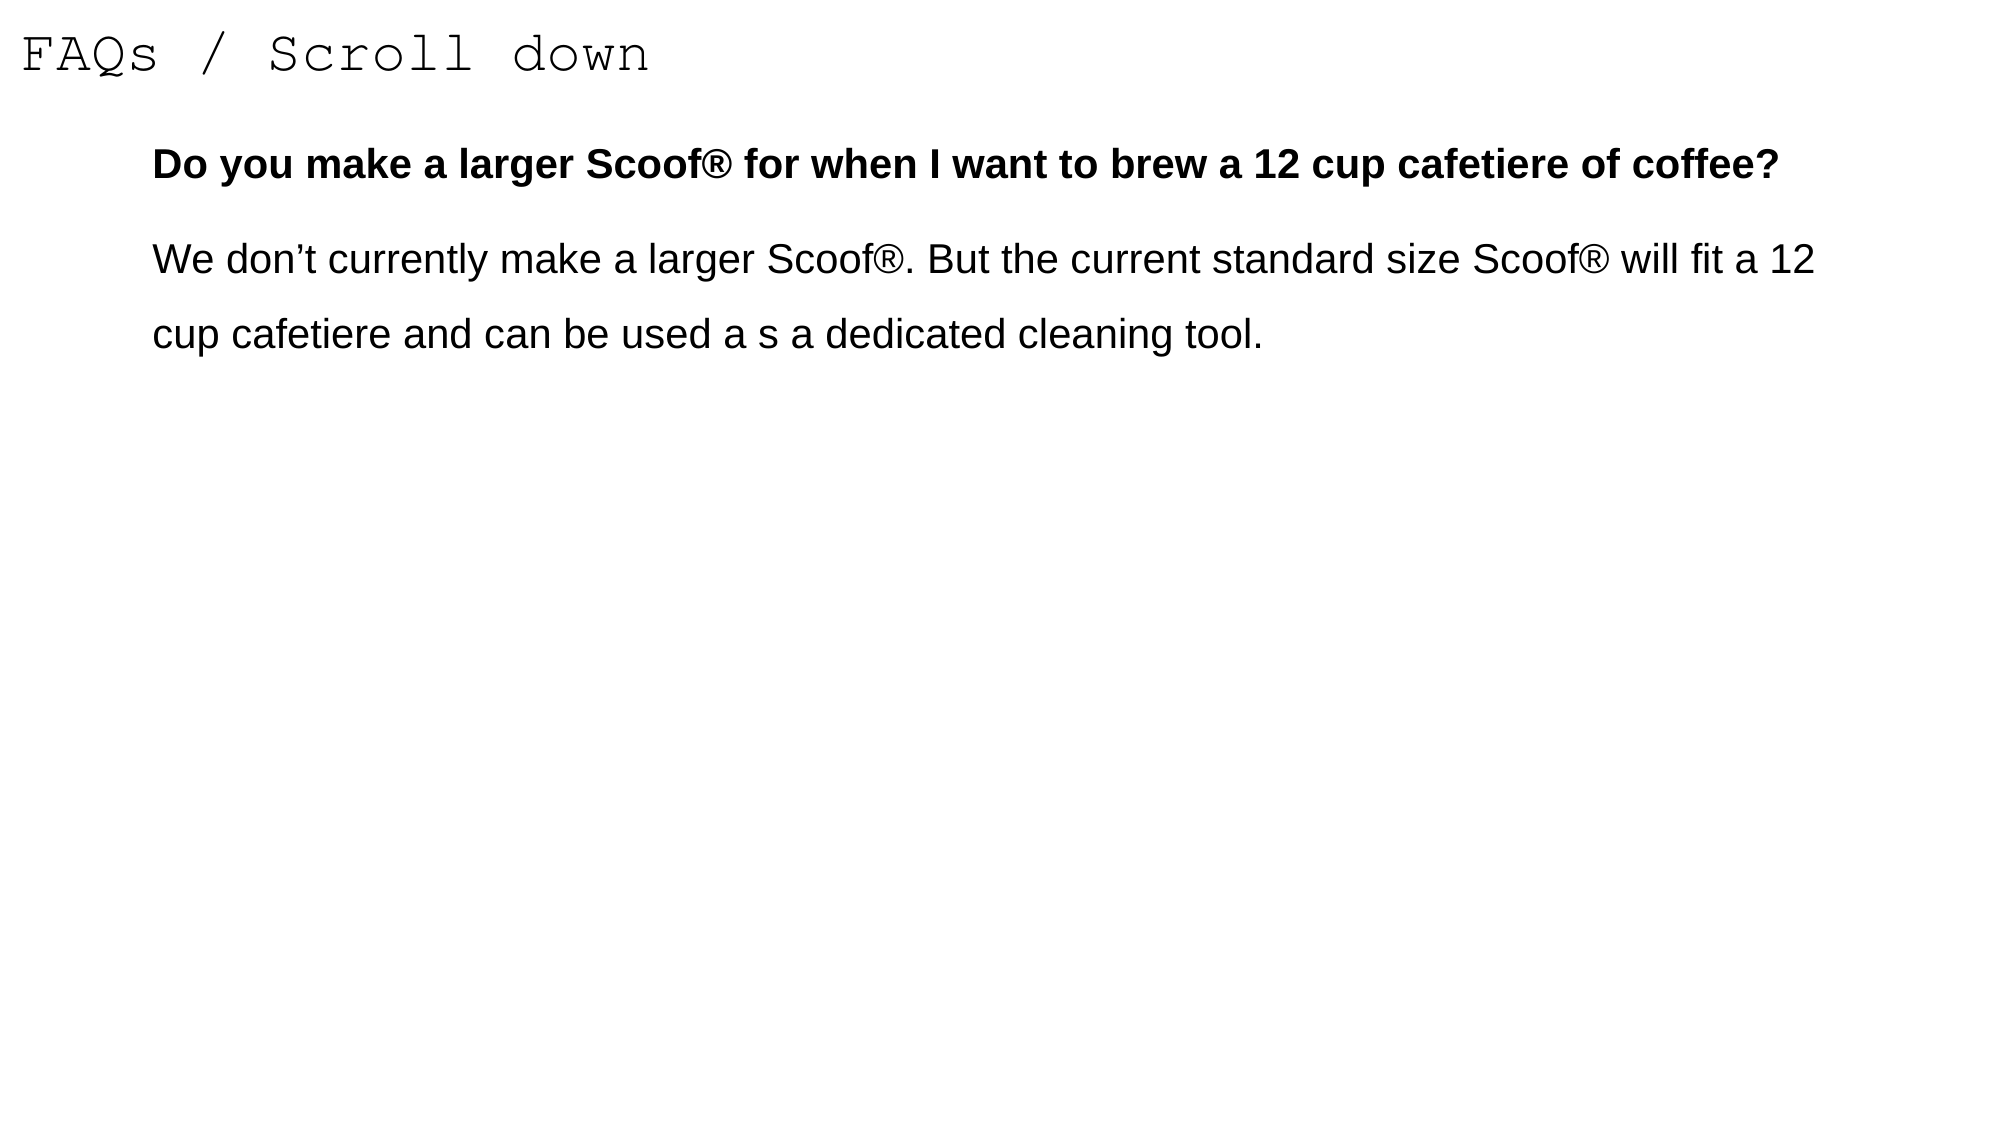

# FAQs / Scroll down
Do you make a larger Scoof® for when I want to brew a 12 cup cafetiere of coffee?
We don’t currently make a larger Scoof®. But the current standard size Scoof® will fit a 12 cup cafetiere and can be used a s a dedicated cleaning tool.